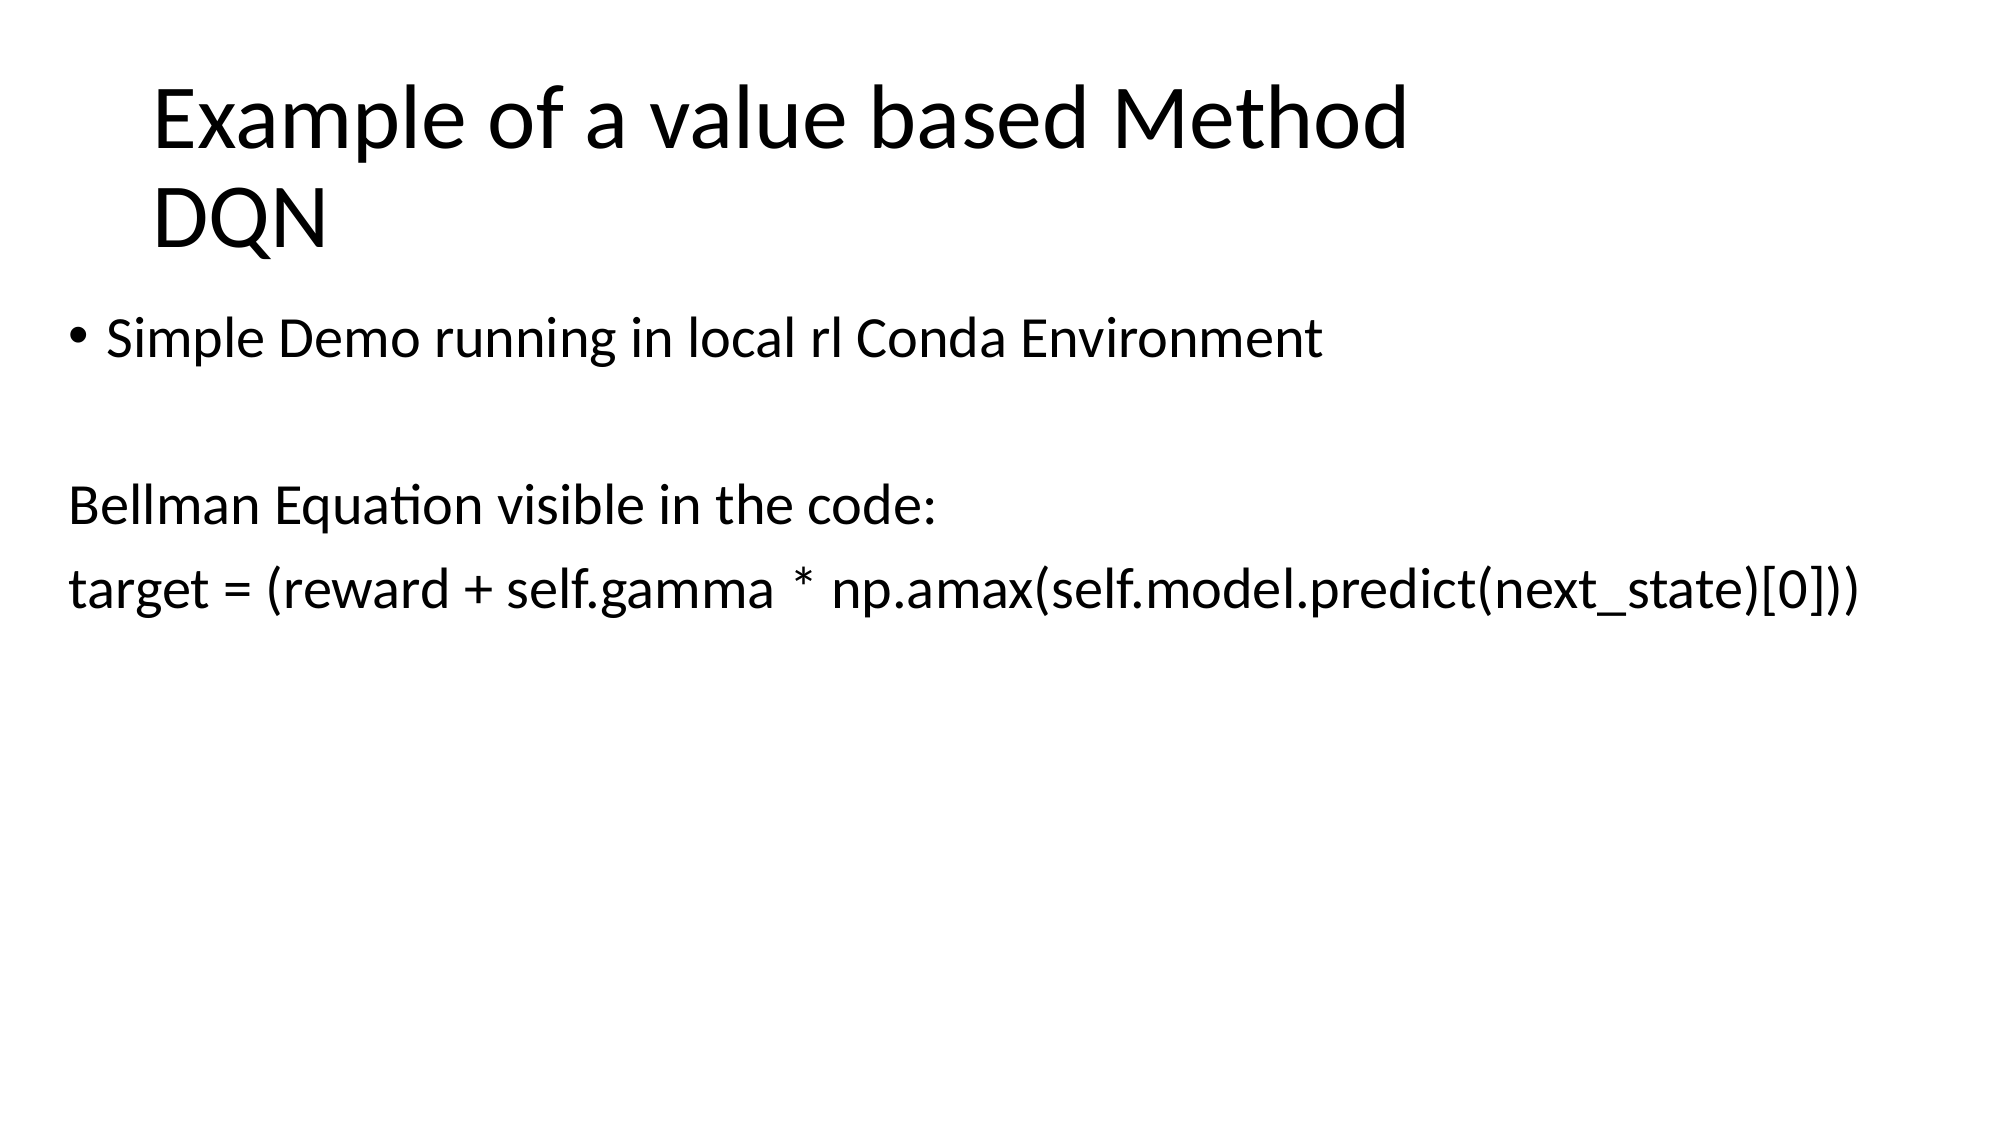

# Example of a value based Method DQN
Simple Demo running in local rl Conda Environment

Bellman Equation visible in the code:
target = (reward + self.gamma * np.amax(self.model.predict(next_state)[0]))